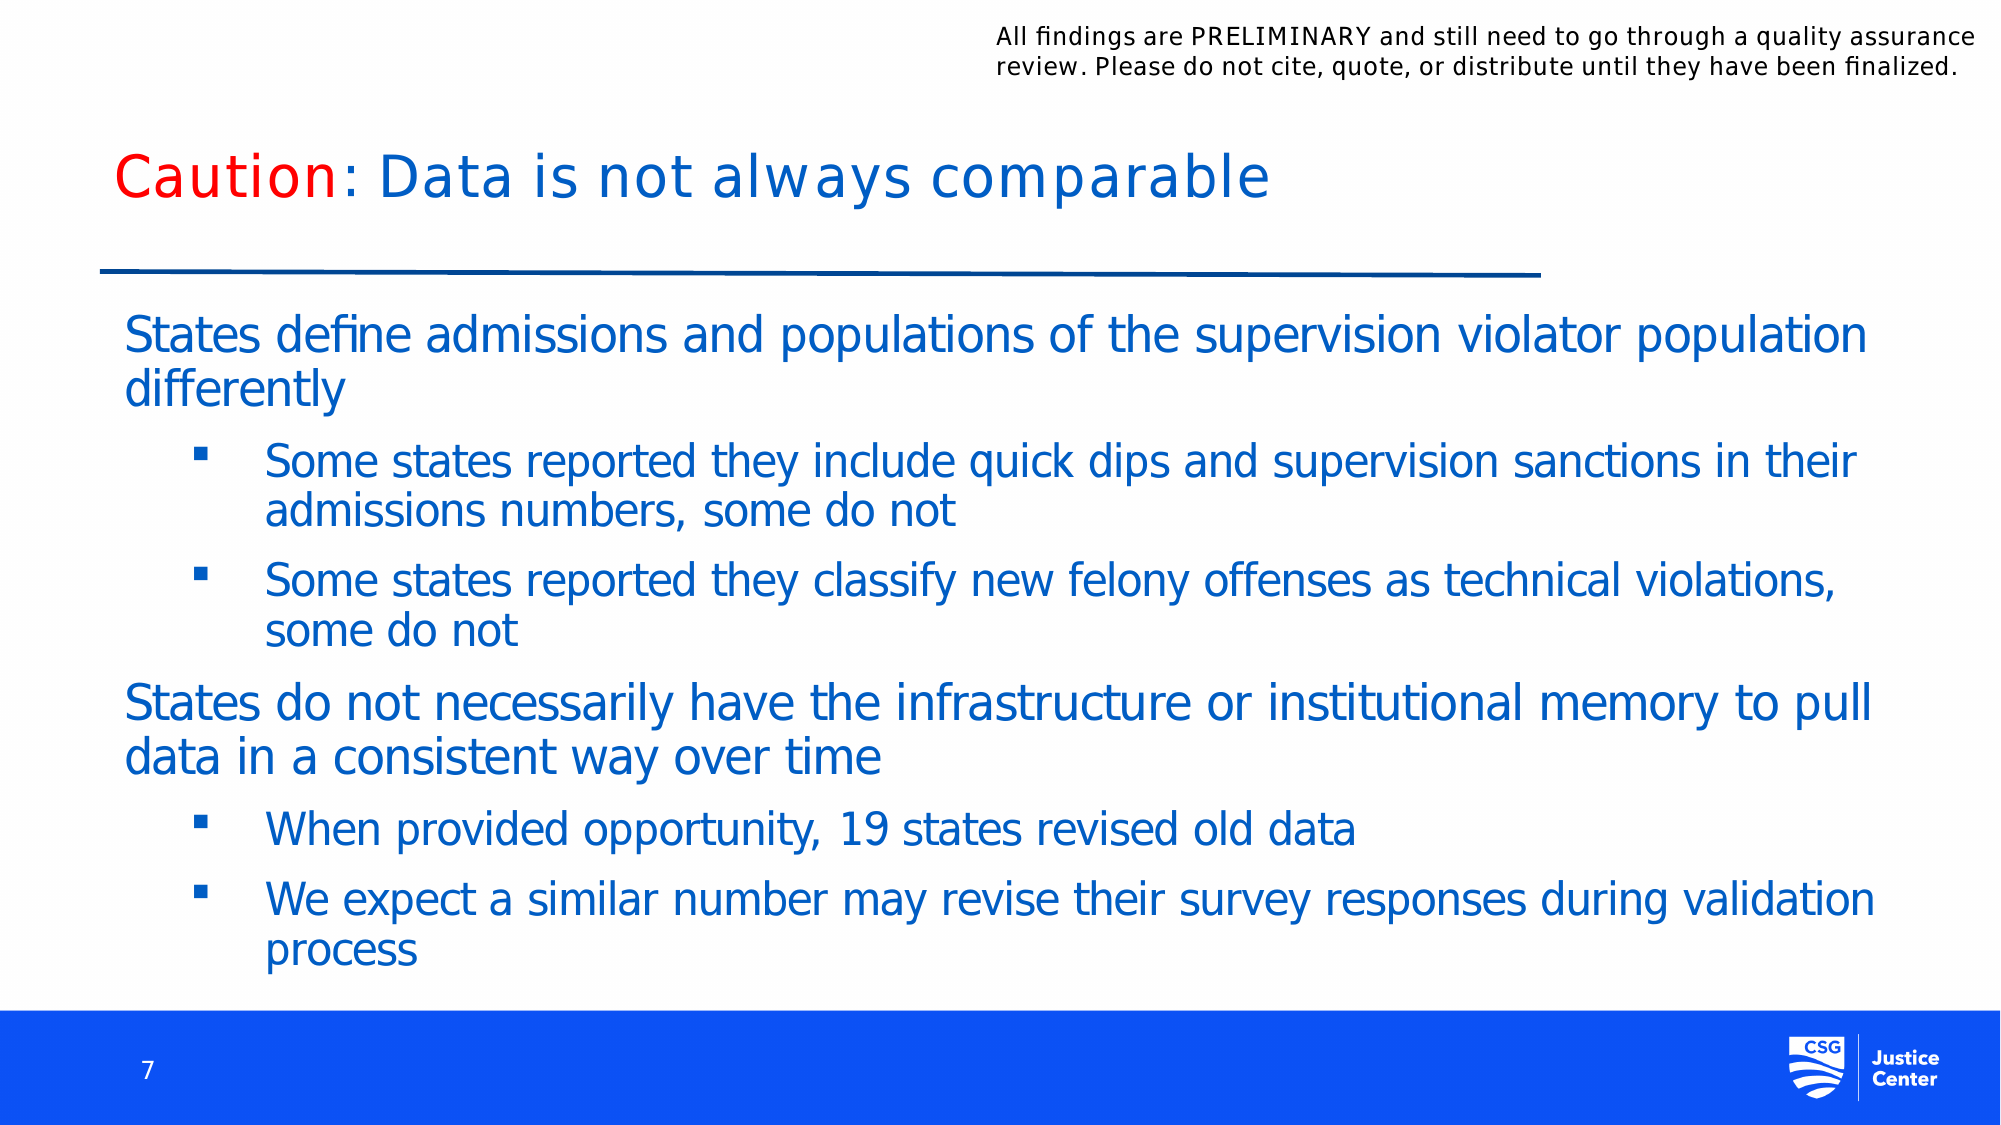

All findings are PRELIMINARY and still need to go through a quality assurance review. Please do not cite, quote, or distribute until they have been finalized.
# Caution: Data is not always comparable
States define admissions and populations of the supervision violator population differently
Some states reported they include quick dips and supervision sanctions in their admissions numbers, some do not
Some states reported they classify new felony offenses as technical violations, some do not
States do not necessarily have the infrastructure or institutional memory to pull data in a consistent way over time
When provided opportunity, 19 states revised old data
We expect a similar number may revise their survey responses during validation process

7